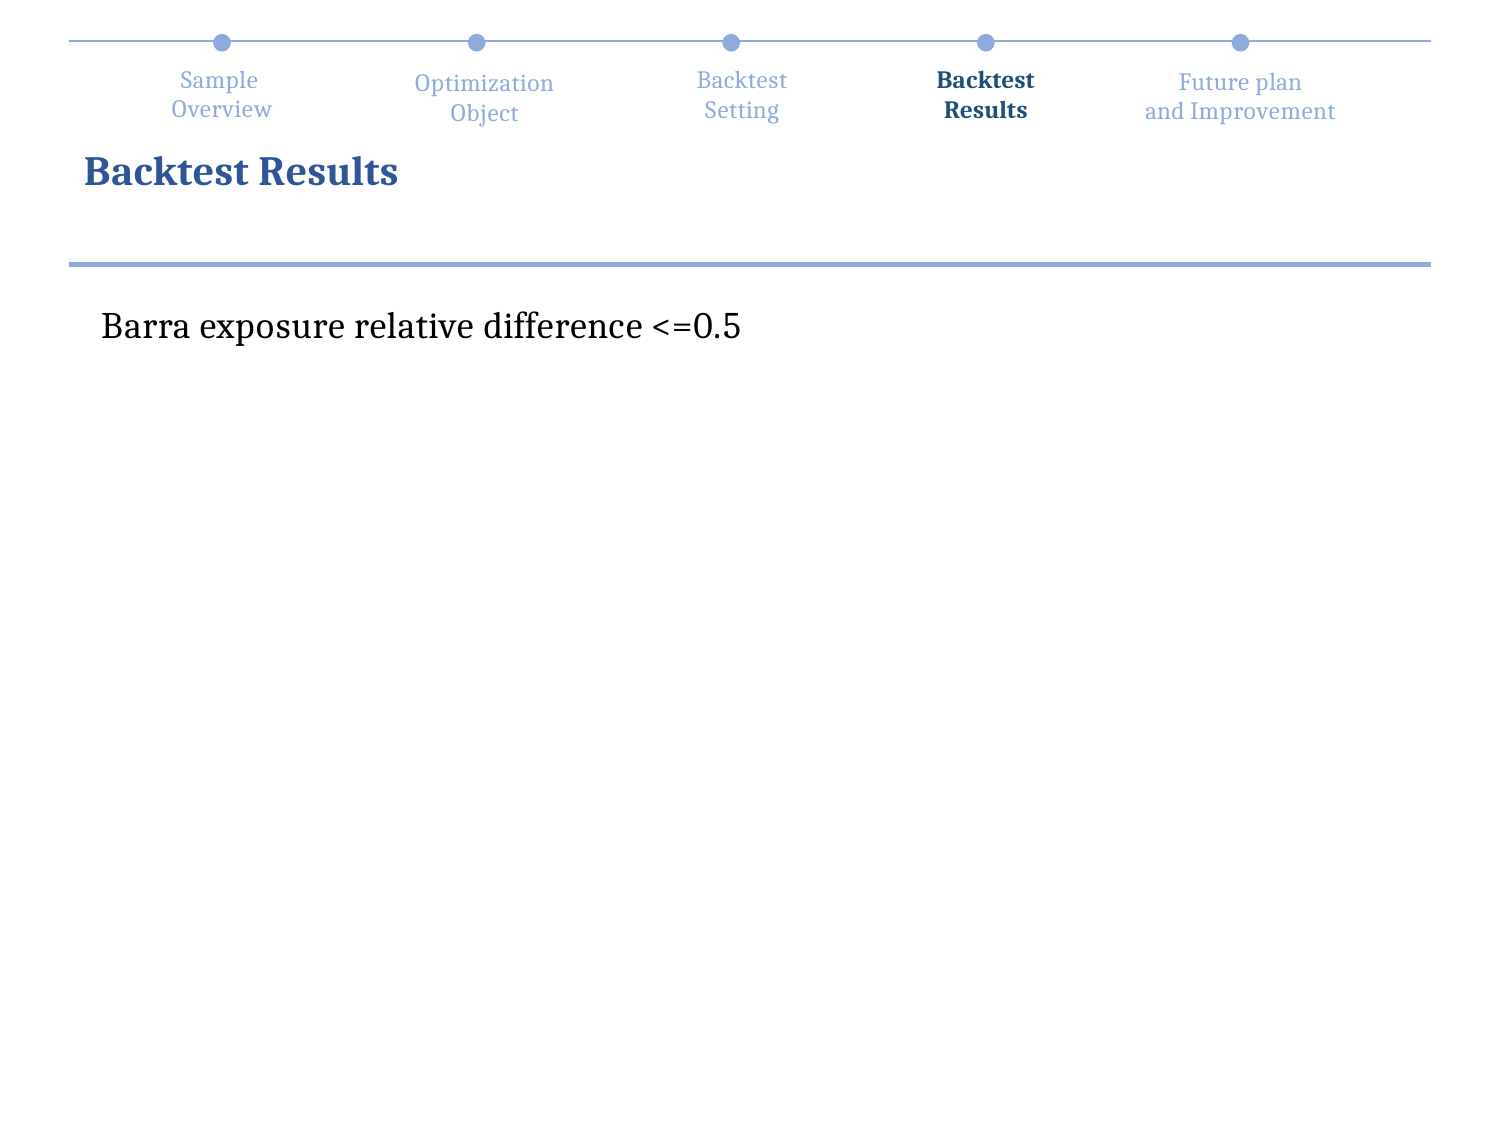

Sample
Overview
Backtest
Setting
Backtest
Results
Future plan
and Improvement
Optimization
Object
Backtest Results

Barra exposure relative difference <=0.5
6